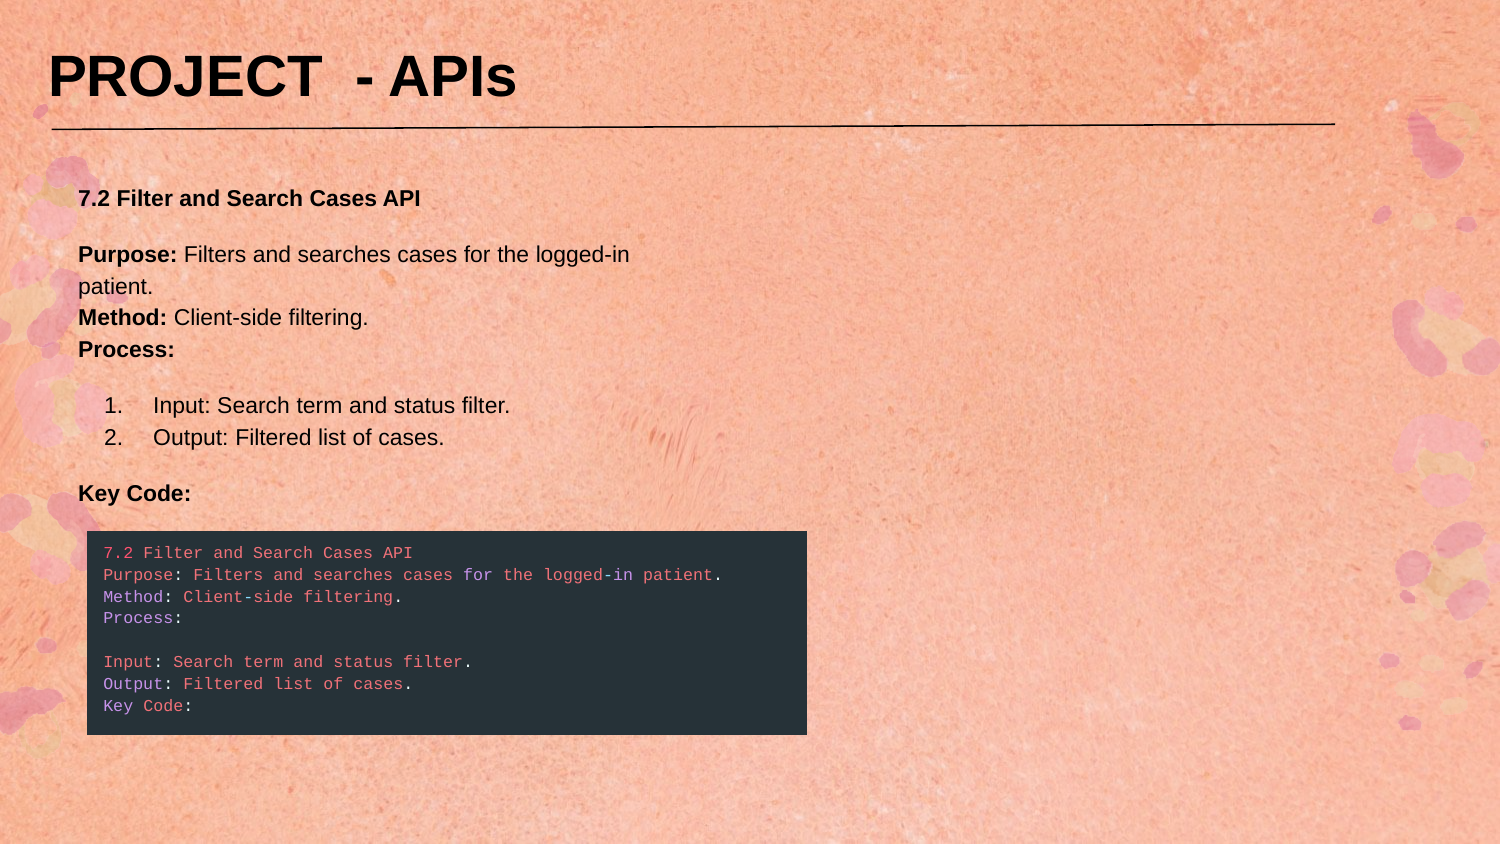

PROJECT  - APIs

7.2 Filter and Search Cases API
Purpose: Filters and searches cases for the logged-in patient.
Method: Client-side filtering.
Process:
Input: Search term and status filter.
Output: Filtered list of cases.
Key Code:

| 7.2 Filter and Search Cases API Purpose: Filters and searches cases for the logged-in patient. Method: Client-side filtering. Process: ​ Input: Search term and status filter. Output: Filtered list of cases. Key Code: |
| --- |